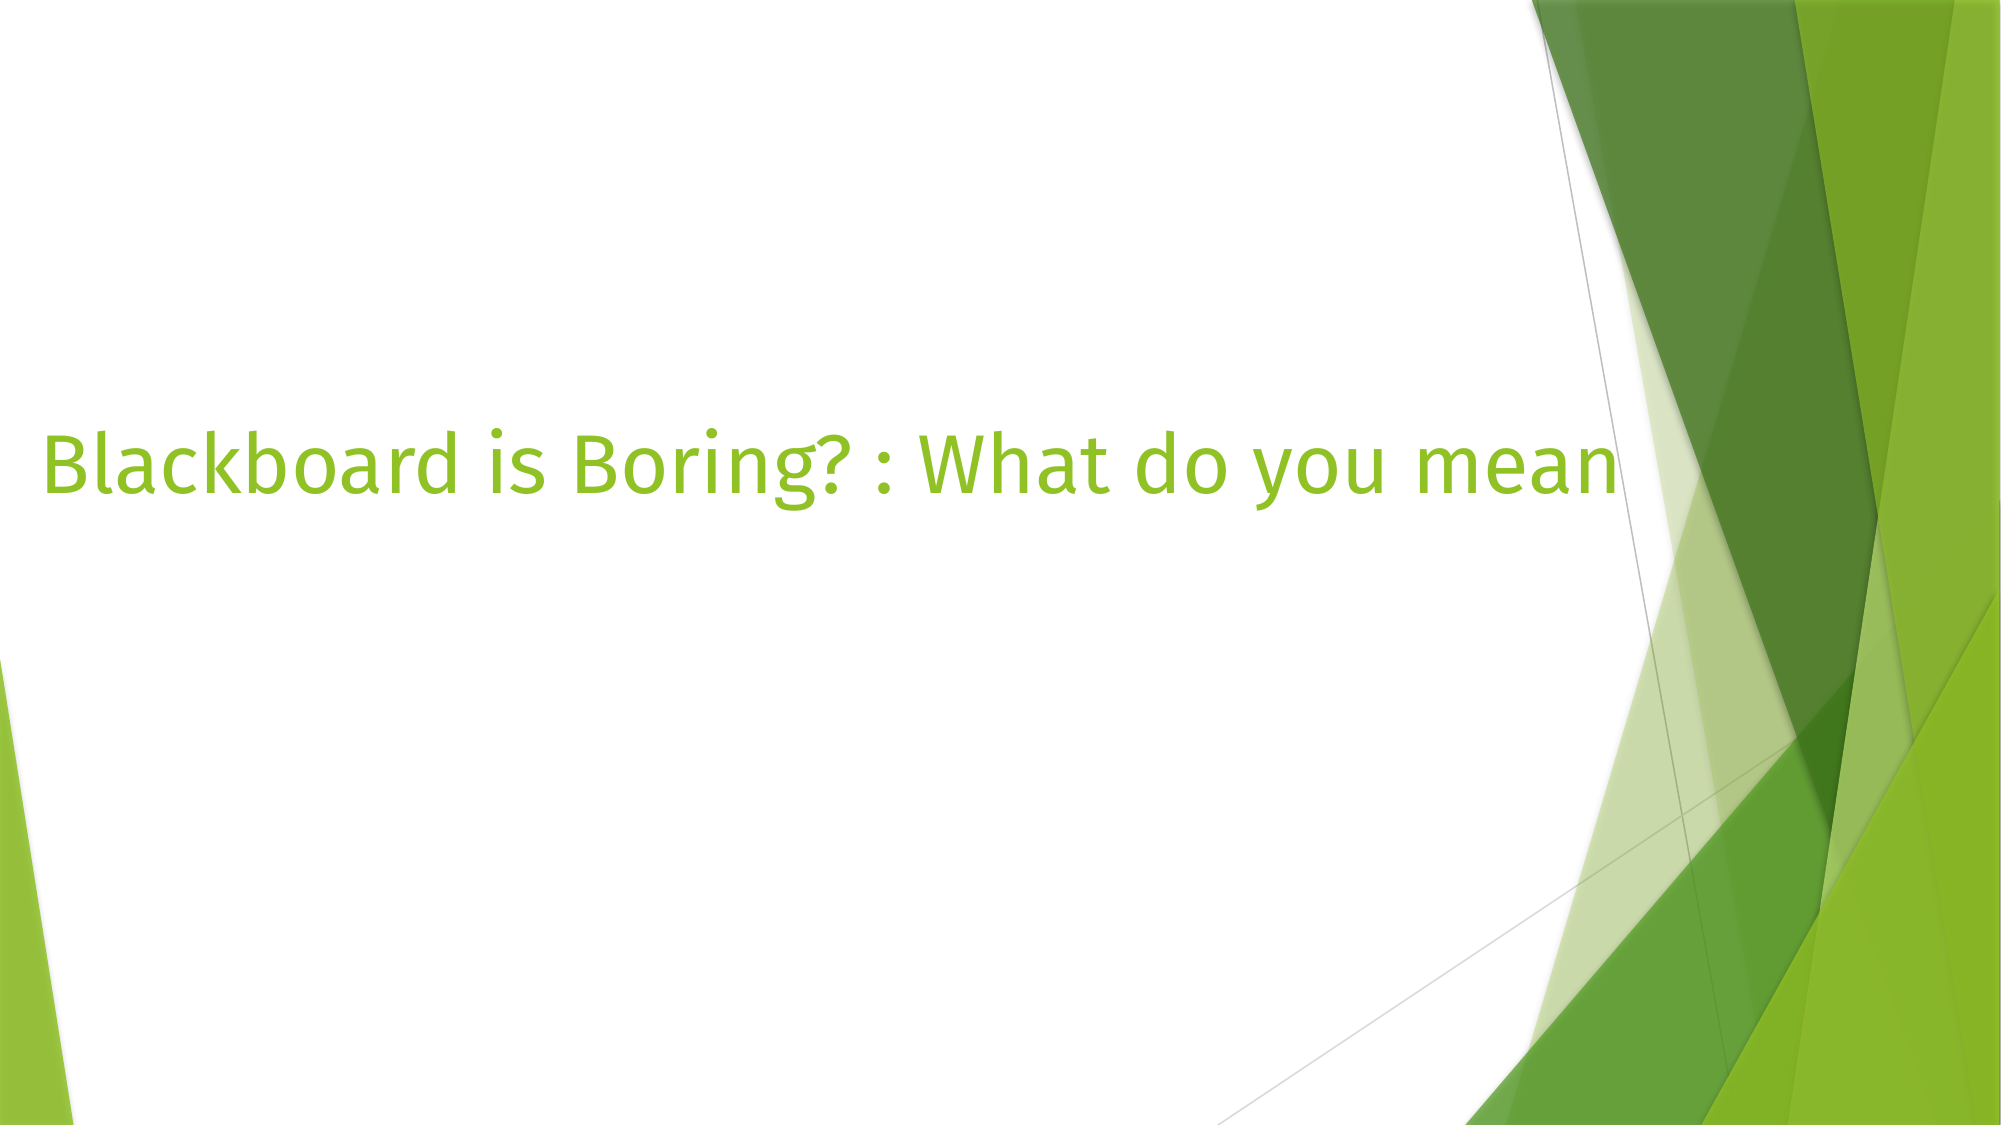

# Blackboard is Boring? : What do you mean